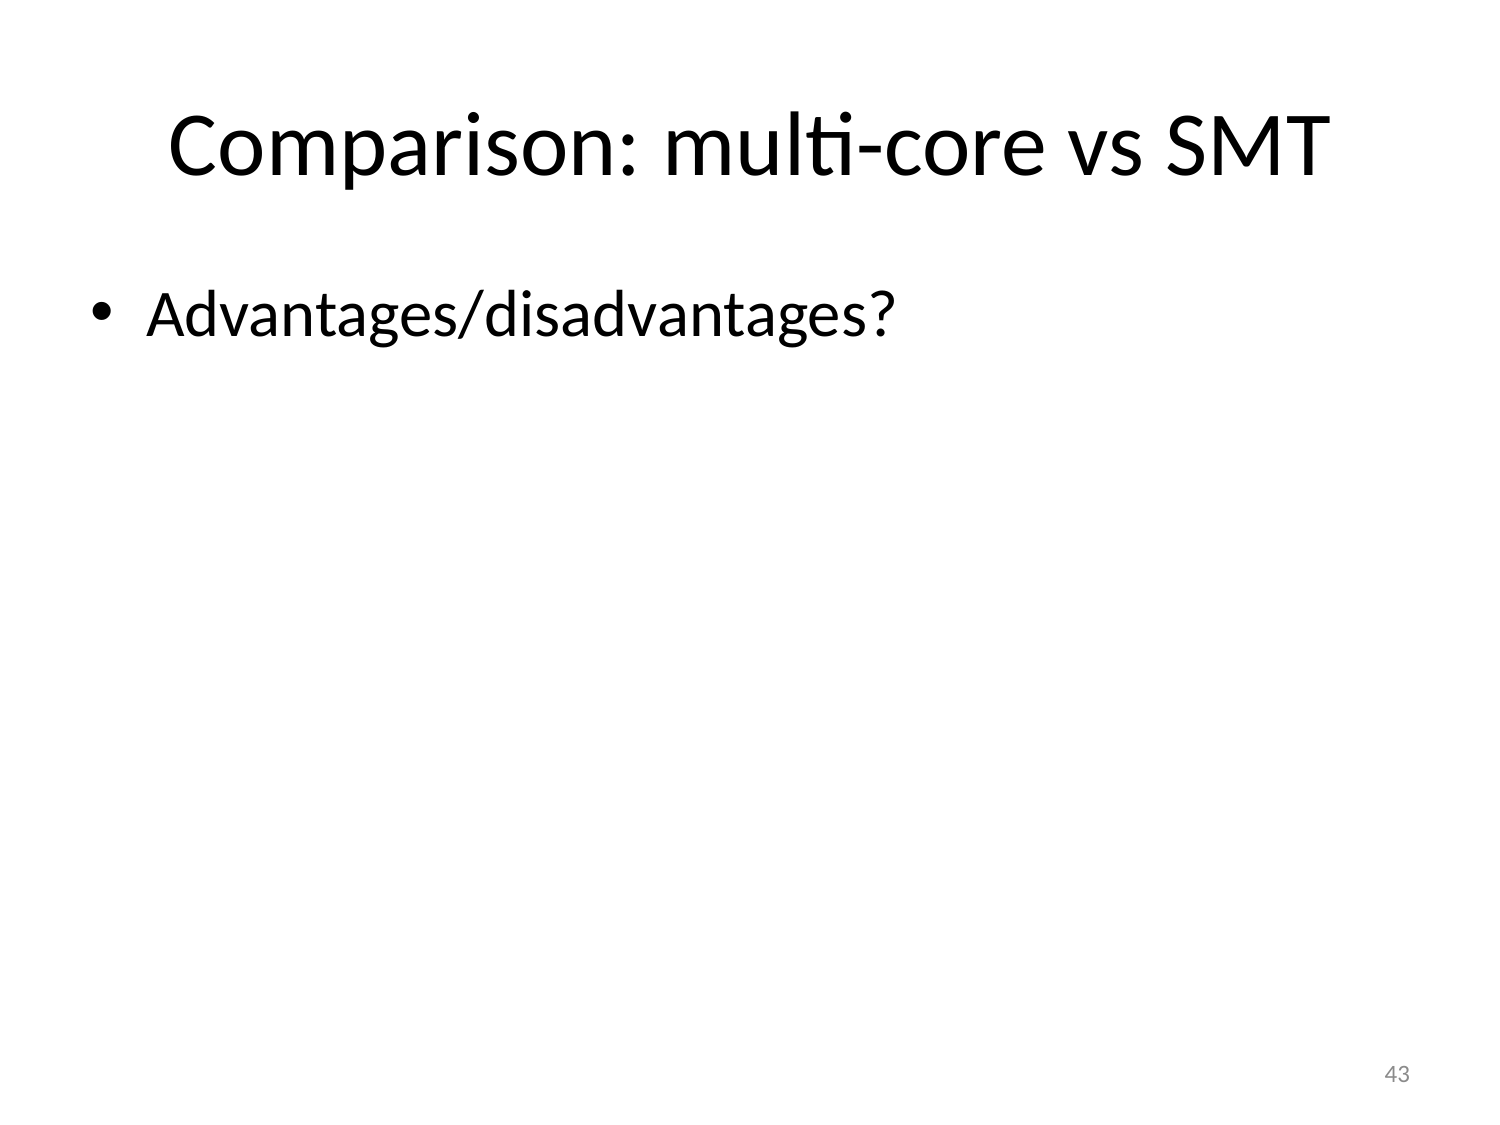

# Comparison: multi-core vs SMT
Advantages/disadvantages?
43